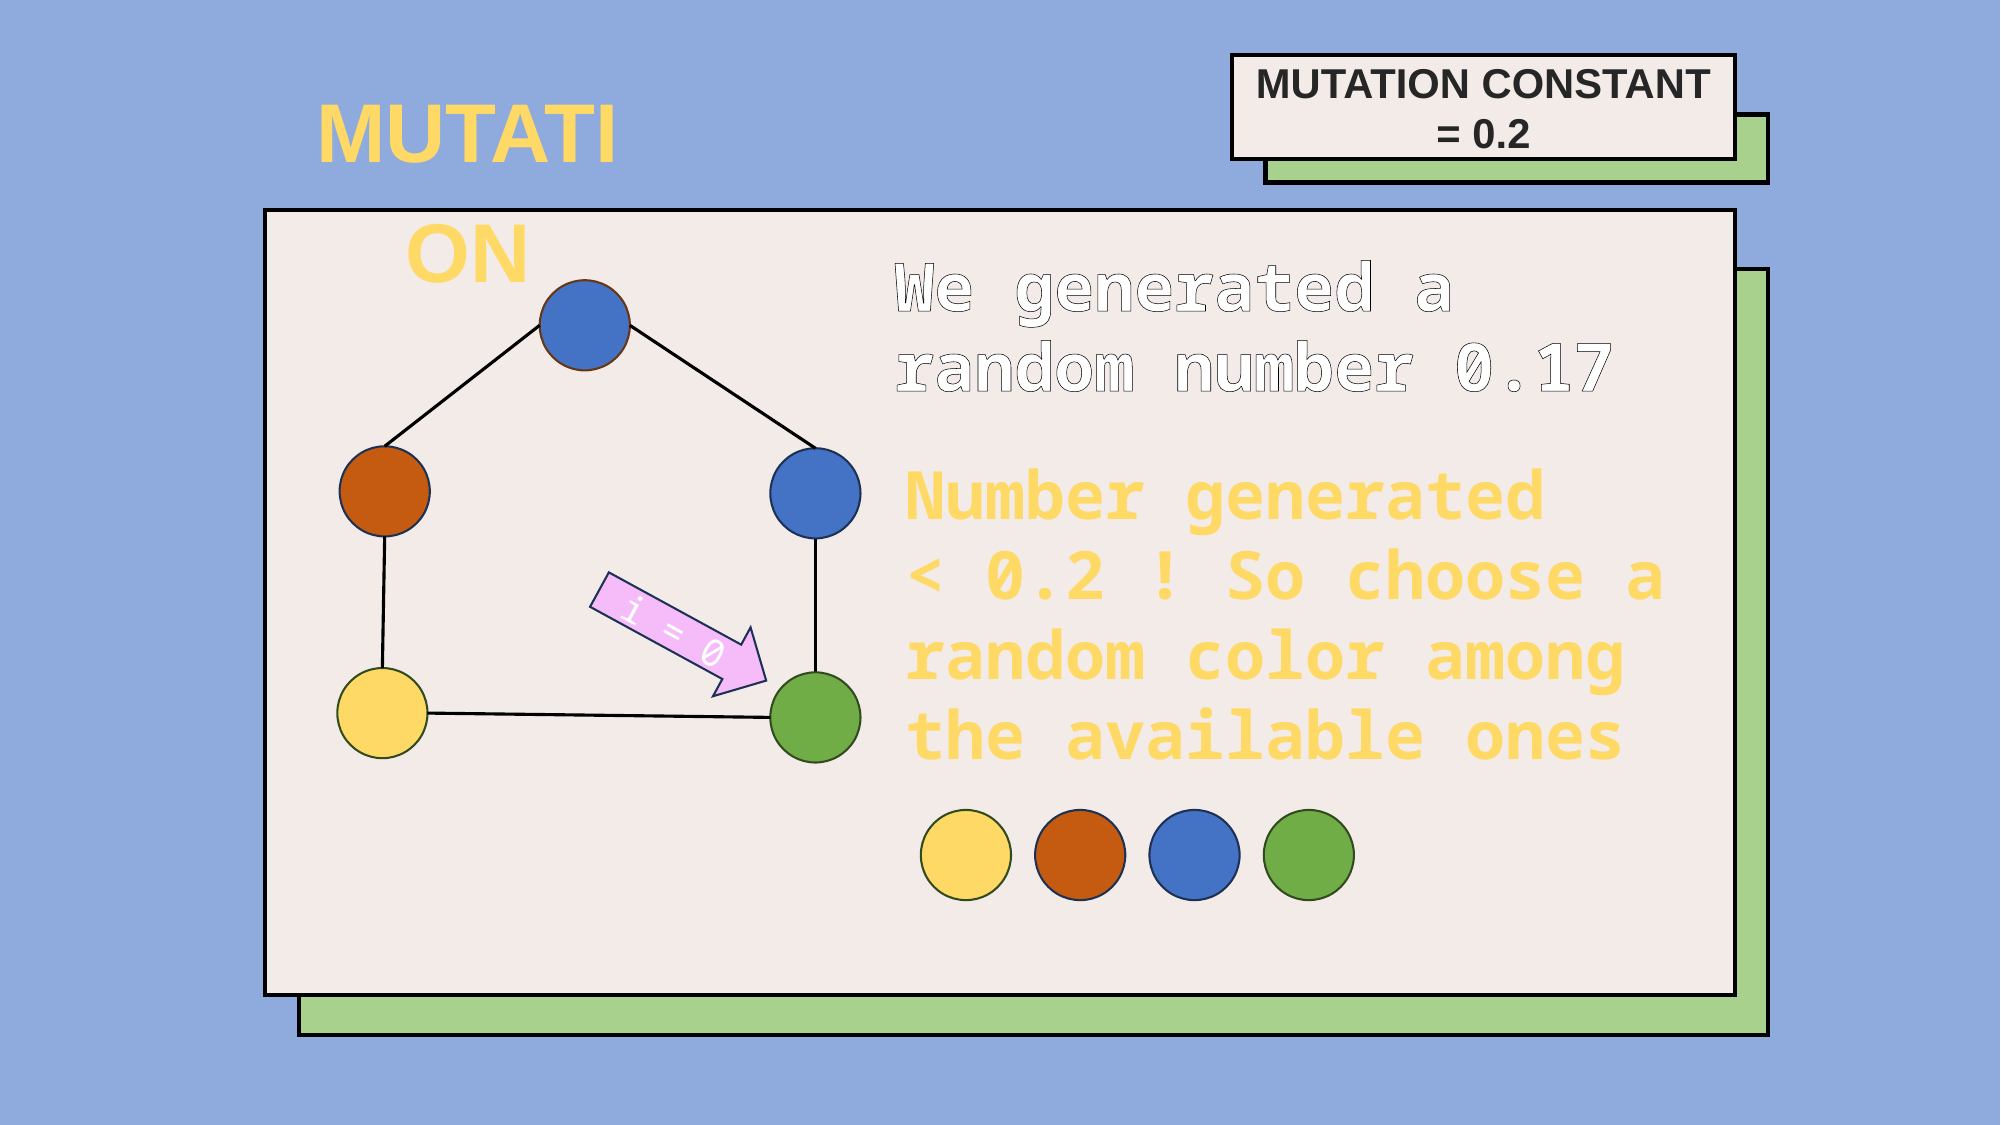

MUTATION
MUTATION CONSTANT = 0.2

We generated a random number 0.17

Number generated
< 0.2 ! So choose a random color among the available ones

i = 0